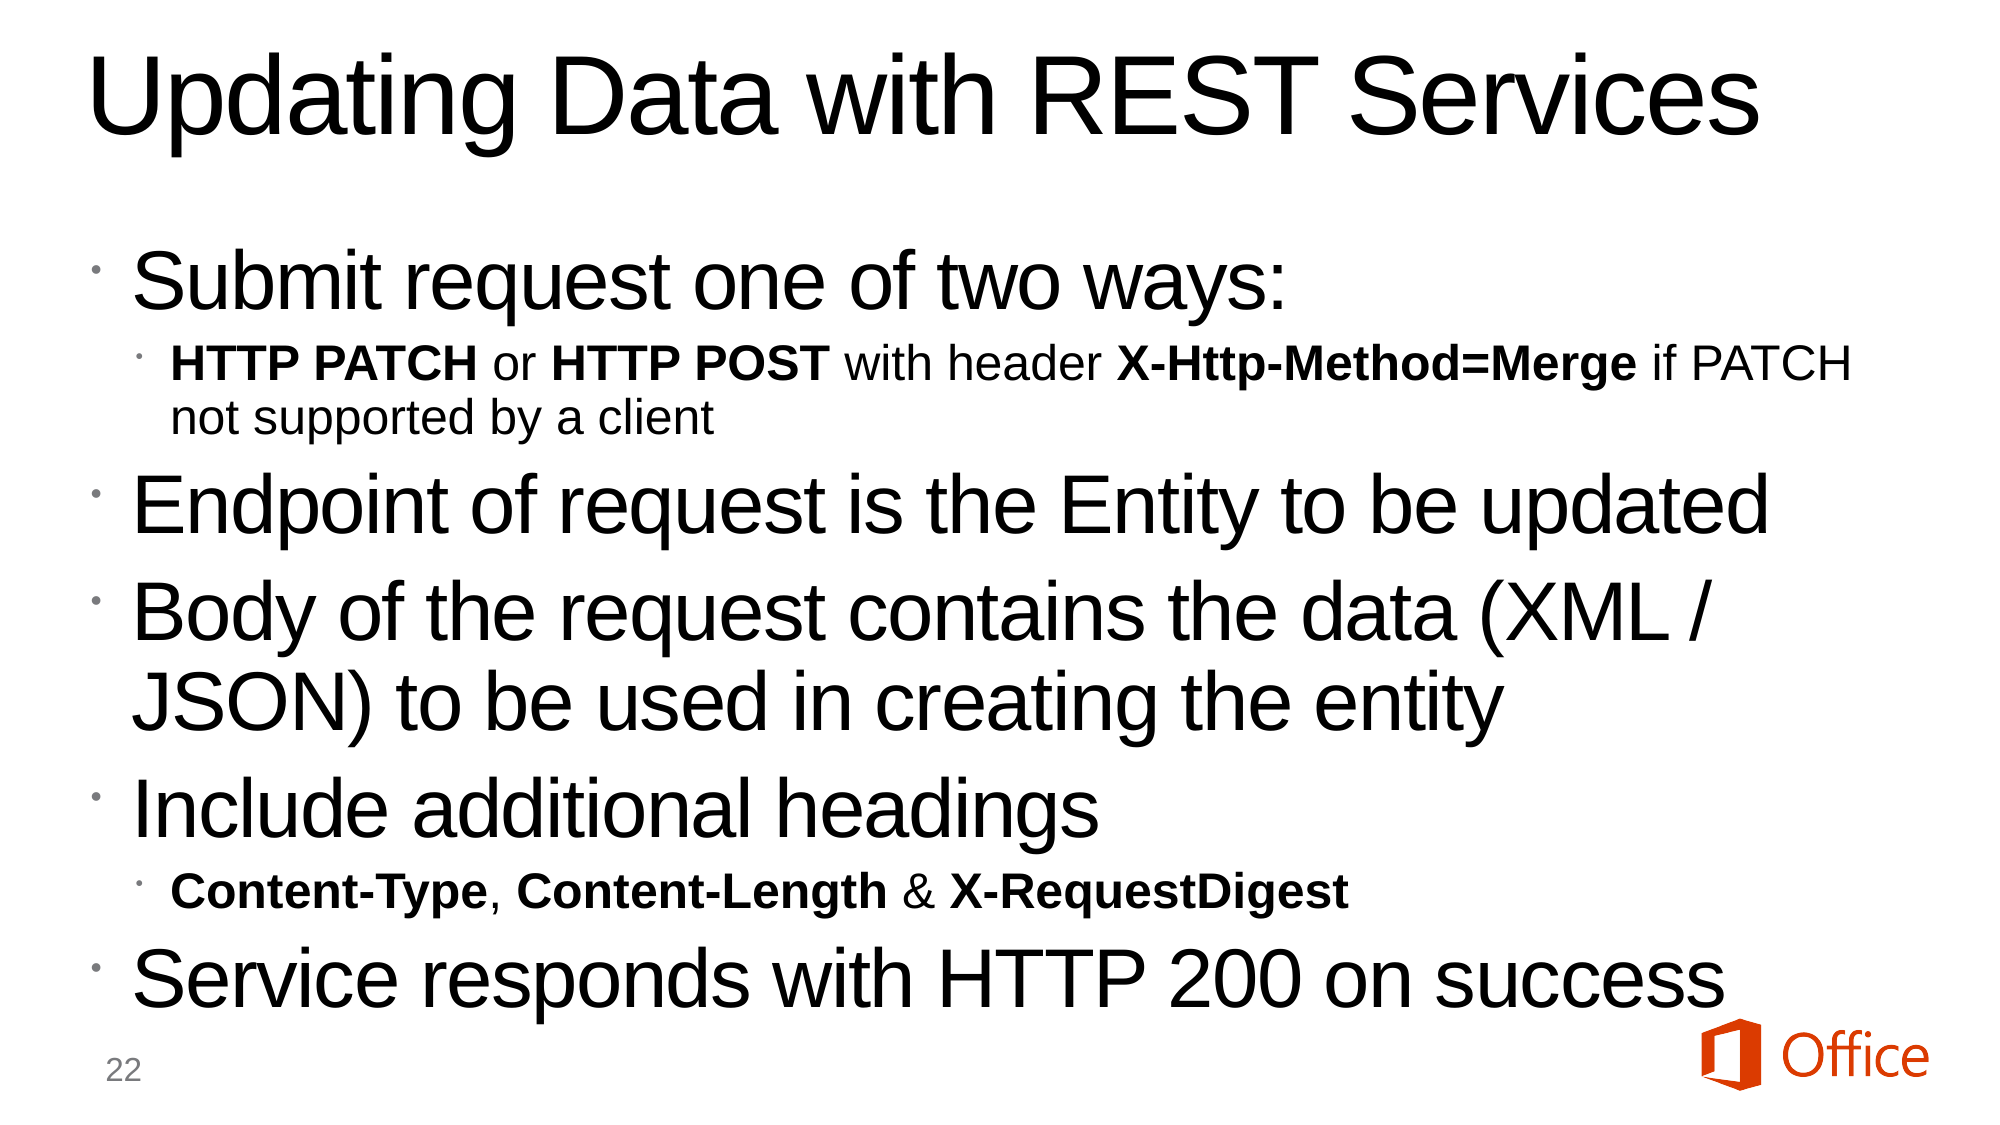

# Updating Data with REST Services
Submit request one of two ways:
HTTP PATCH or HTTP POST with header X-Http-Method=Merge if PATCH not supported by a client
Endpoint of request is the Entity to be updated
Body of the request contains the data (XML / JSON) to be used in creating the entity
Include additional headings
Content-Type, Content-Length & X-RequestDigest
Service responds with HTTP 200 on success

22